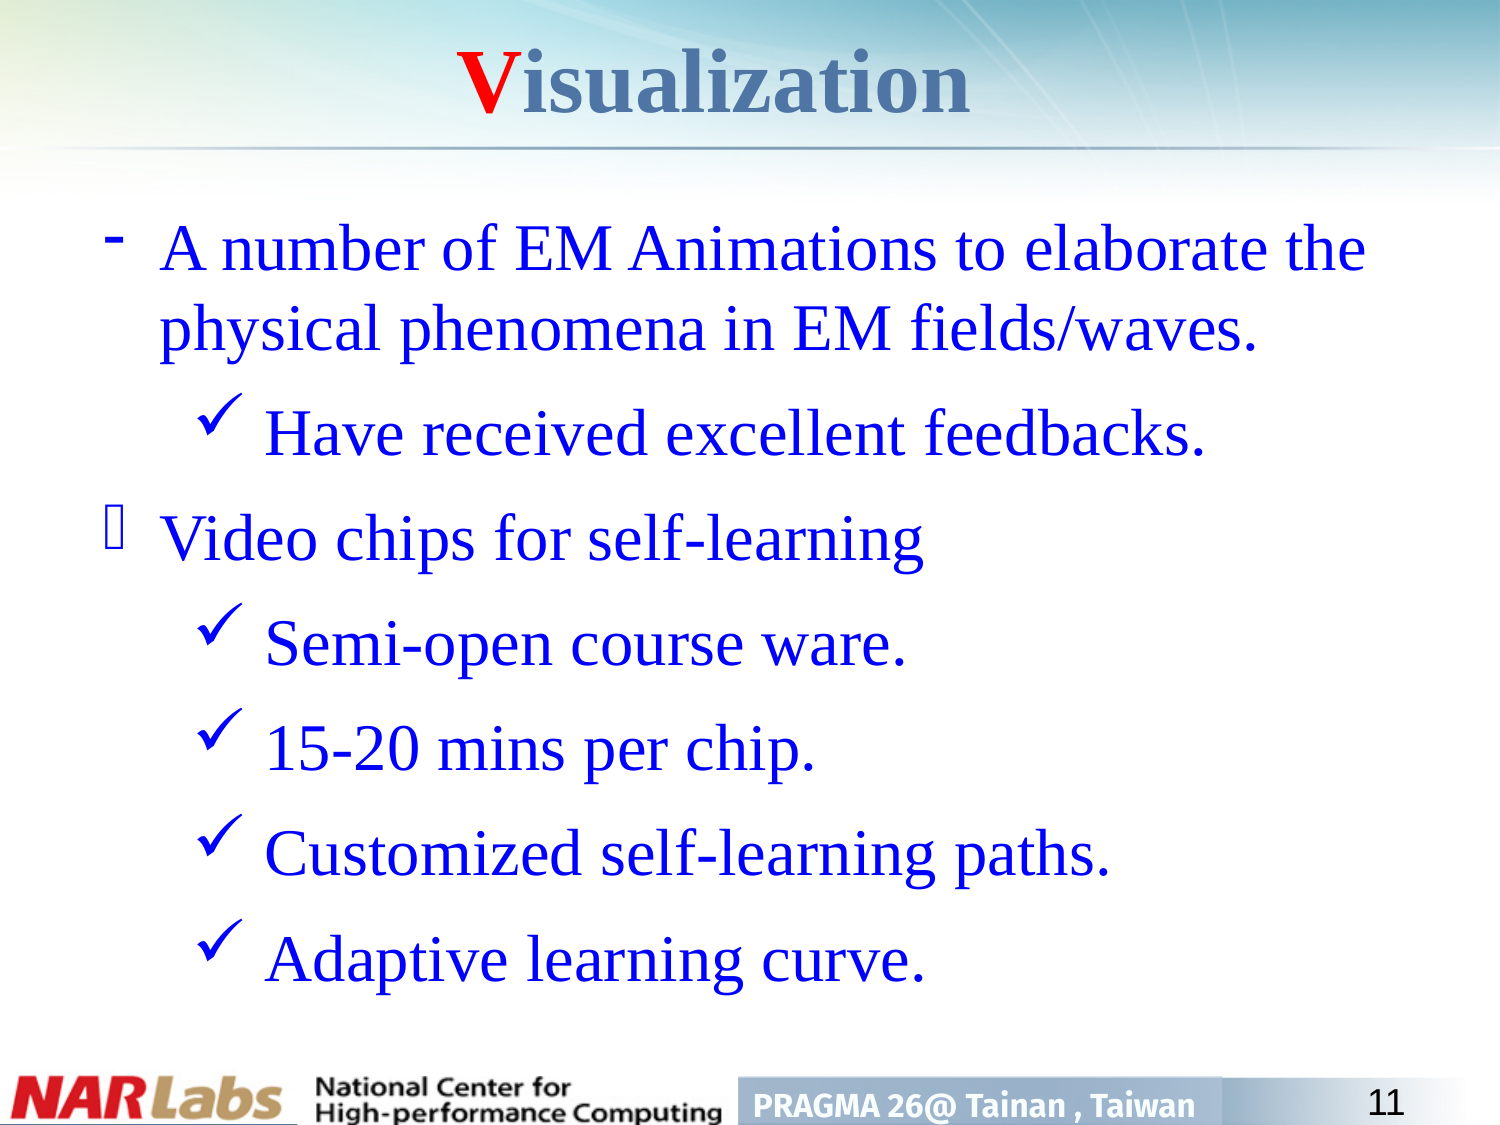

# Visualization
A number of EM Animations to elaborate the physical phenomena in EM fields/waves.
 Have received excellent feedbacks.
Video chips for self-learning
 Semi-open course ware.
 15-20 mins per chip.
 Customized self-learning paths.
 Adaptive learning curve.
11